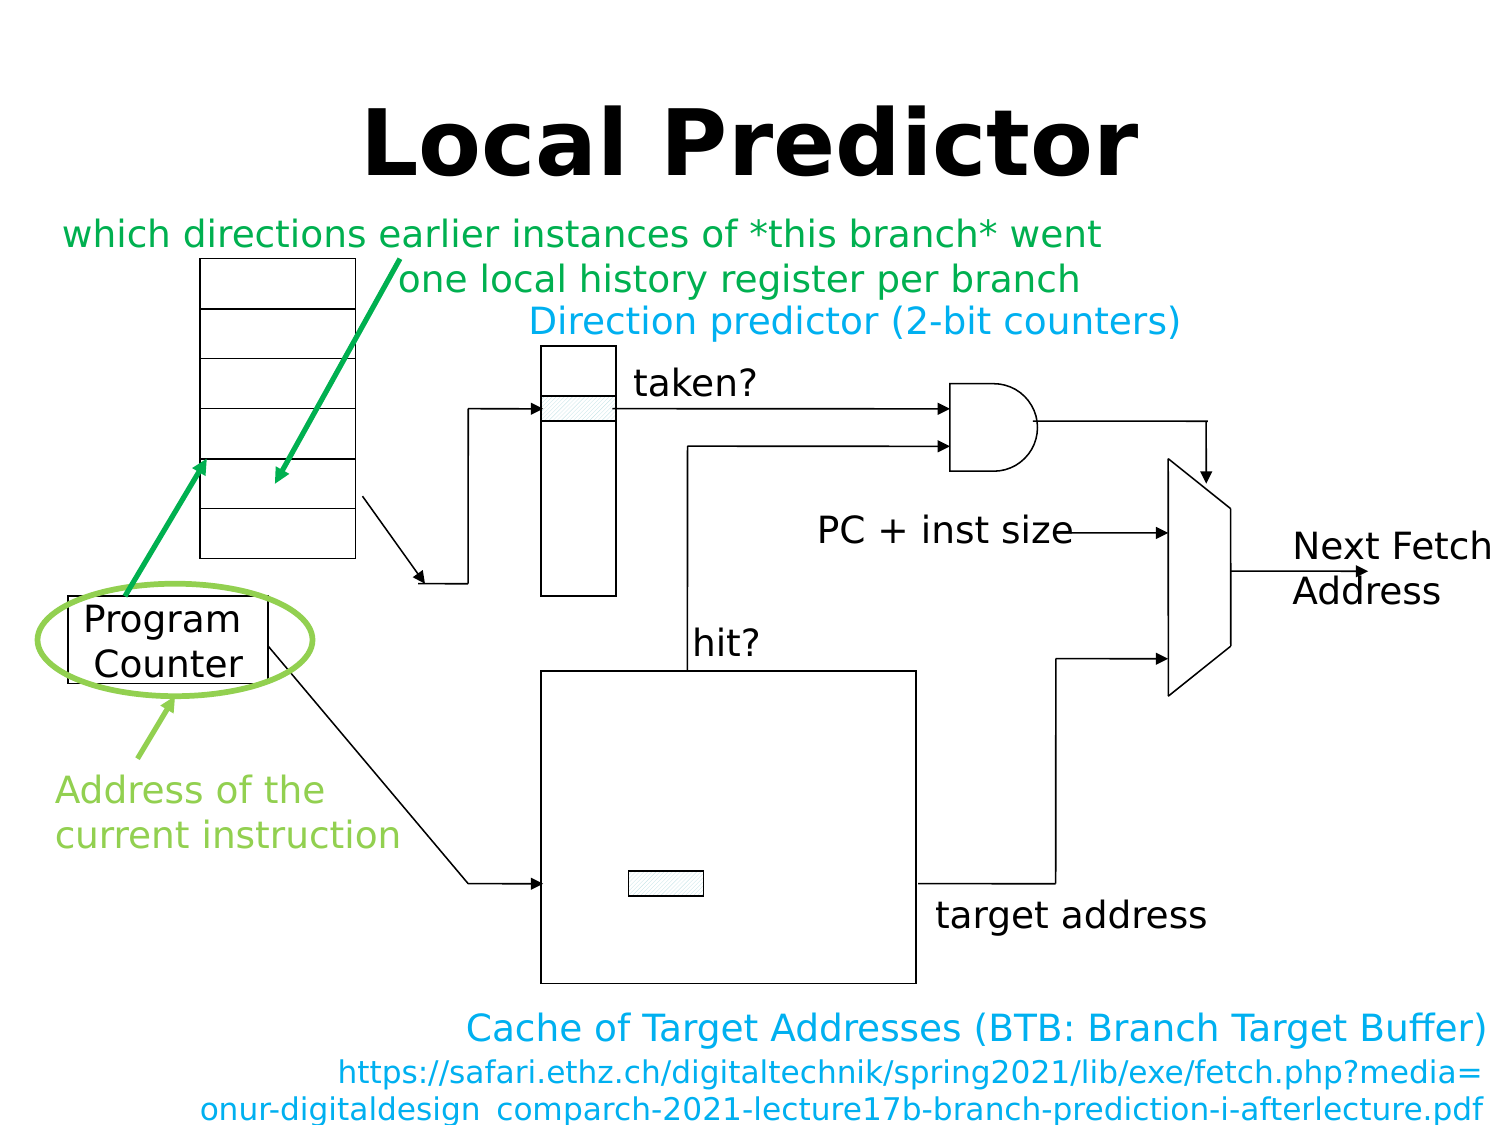

# Local Predictor
which directions earlier instances of *this branch* went
                            one local history register per branch

Direction predictor (2-bit counters)

taken?

PC + inst size

Next Fetch
Address

Program
Counter
hit?

Address of the
current instruction

target address

Cache of Target Addresses (BTB: Branch Target Buffer)
https://safari.ethz.ch/digitaltechnik/spring2021/lib/exe/fetch.php?media=
onur-digitaldesign_comparch-2021-lecture17b-branch-prediction-i-afterlecture.pdf